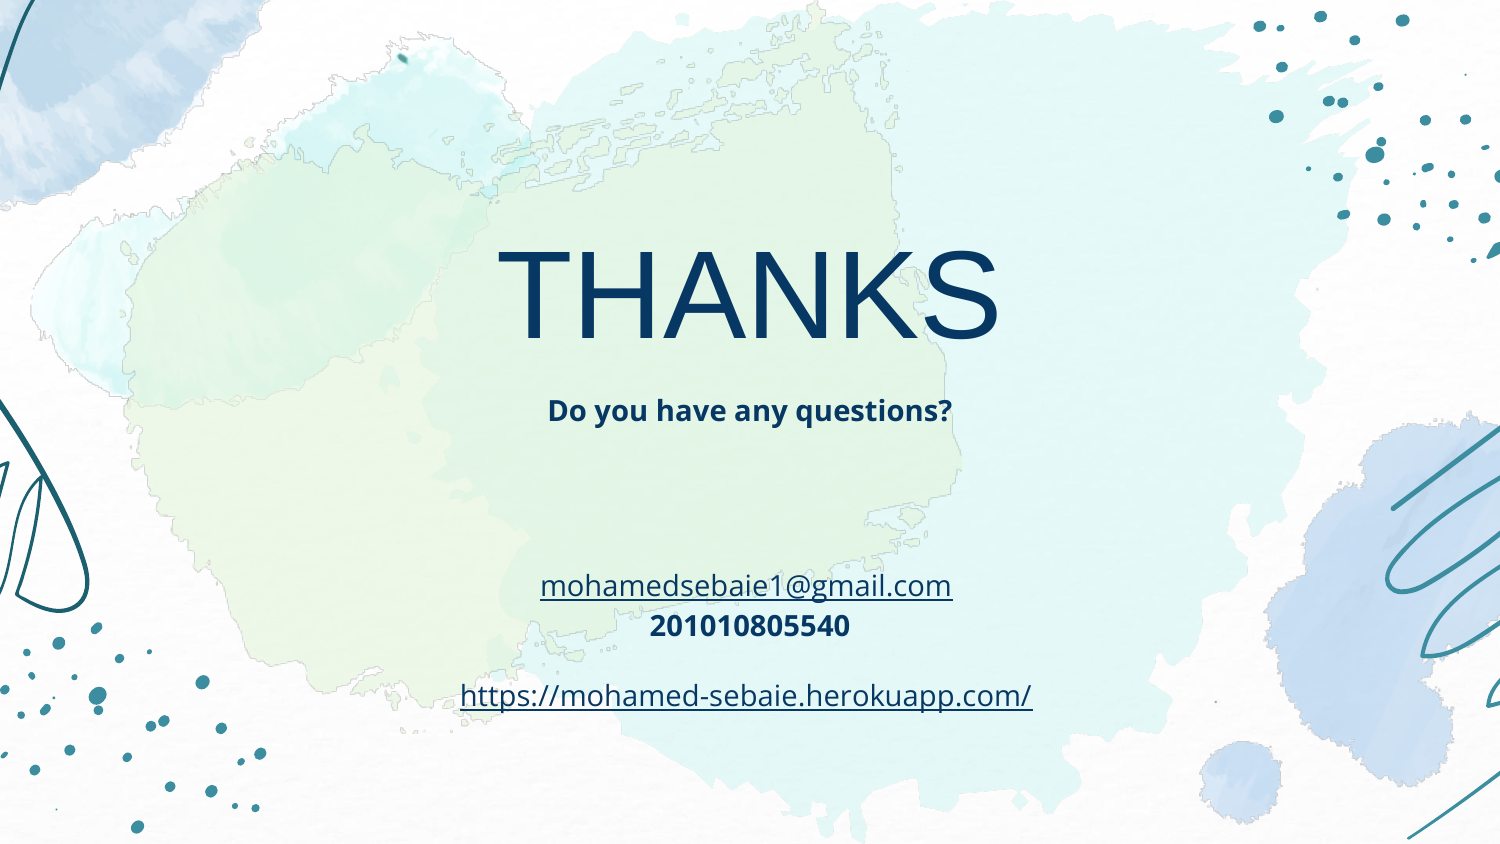

# THANKS
Do you have any questions?

mohamedsebaie1@gmail.com
201010805540

https://mohamed-sebaie.herokuapp.com/